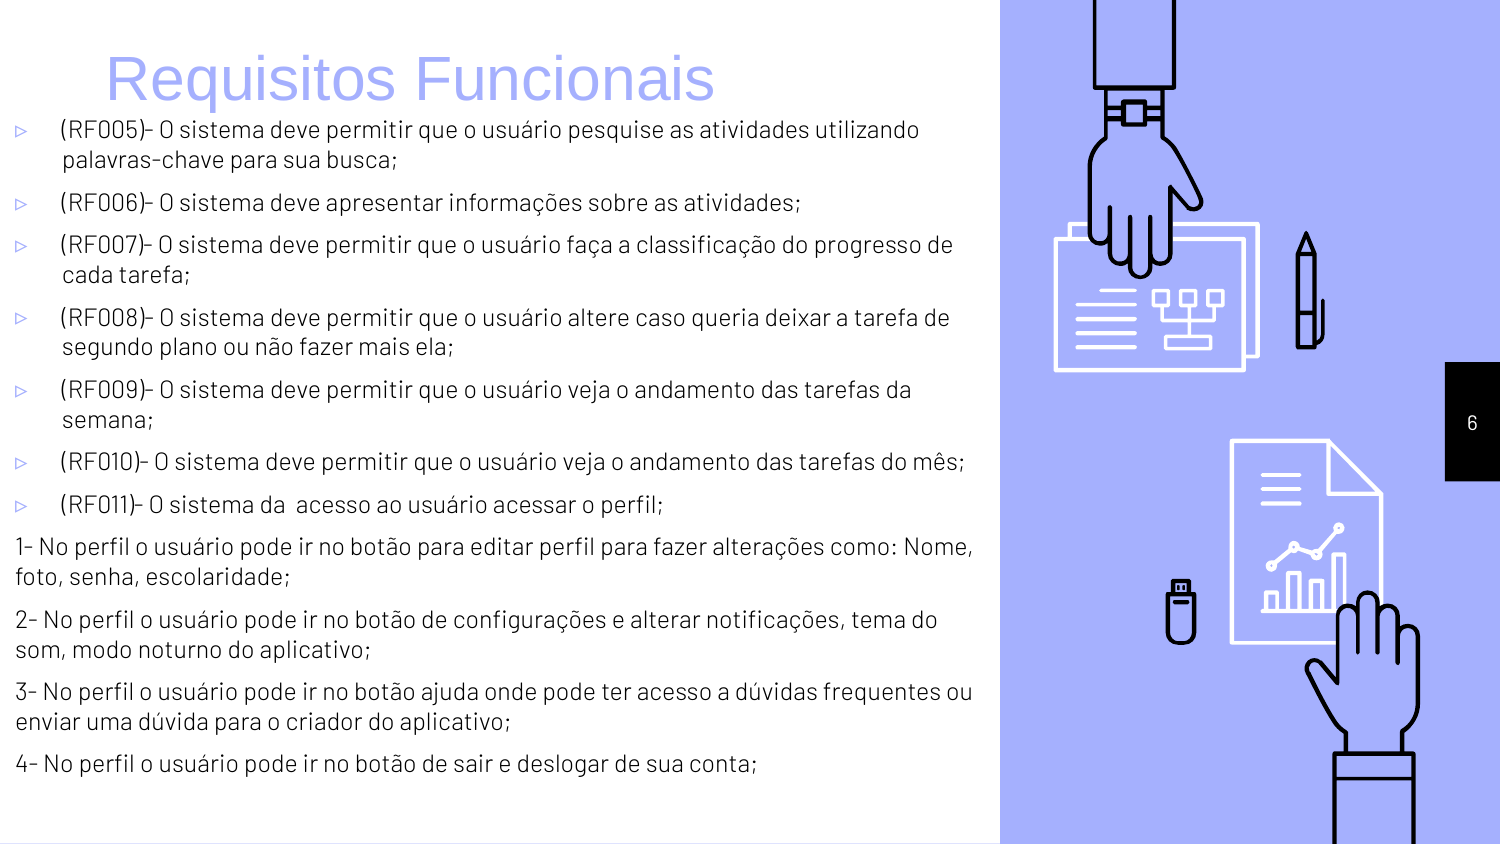

# Requisitos Funcionais
(RF005)- O sistema deve permitir que o usuário pesquise as atividades utilizando palavras-chave para sua busca;
(RF006)- O sistema deve apresentar informações sobre as atividades;
(RF007)- O sistema deve permitir que o usuário faça a classificação do progresso de cada tarefa;
(RF008)- O sistema deve permitir que o usuário altere caso queria deixar a tarefa de segundo plano ou não fazer mais ela;
(RF009)- O sistema deve permitir que o usuário veja o andamento das tarefas da semana;
(RF010)- O sistema deve permitir que o usuário veja o andamento das tarefas do mês;
(RF011)- O sistema da  acesso ao usuário acessar o perfil;
1- No perfil o usuário pode ir no botão para editar perfil para fazer alterações como: Nome, foto, senha, escolaridade;
2- No perfil o usuário pode ir no botão de configurações e alterar notificações, tema do som, modo noturno do aplicativo;
3- No perfil o usuário pode ir no botão ajuda onde pode ter acesso a dúvidas frequentes ou enviar uma dúvida para o criador do aplicativo;
4- No perfil o usuário pode ir no botão de sair e deslogar de sua conta;

6